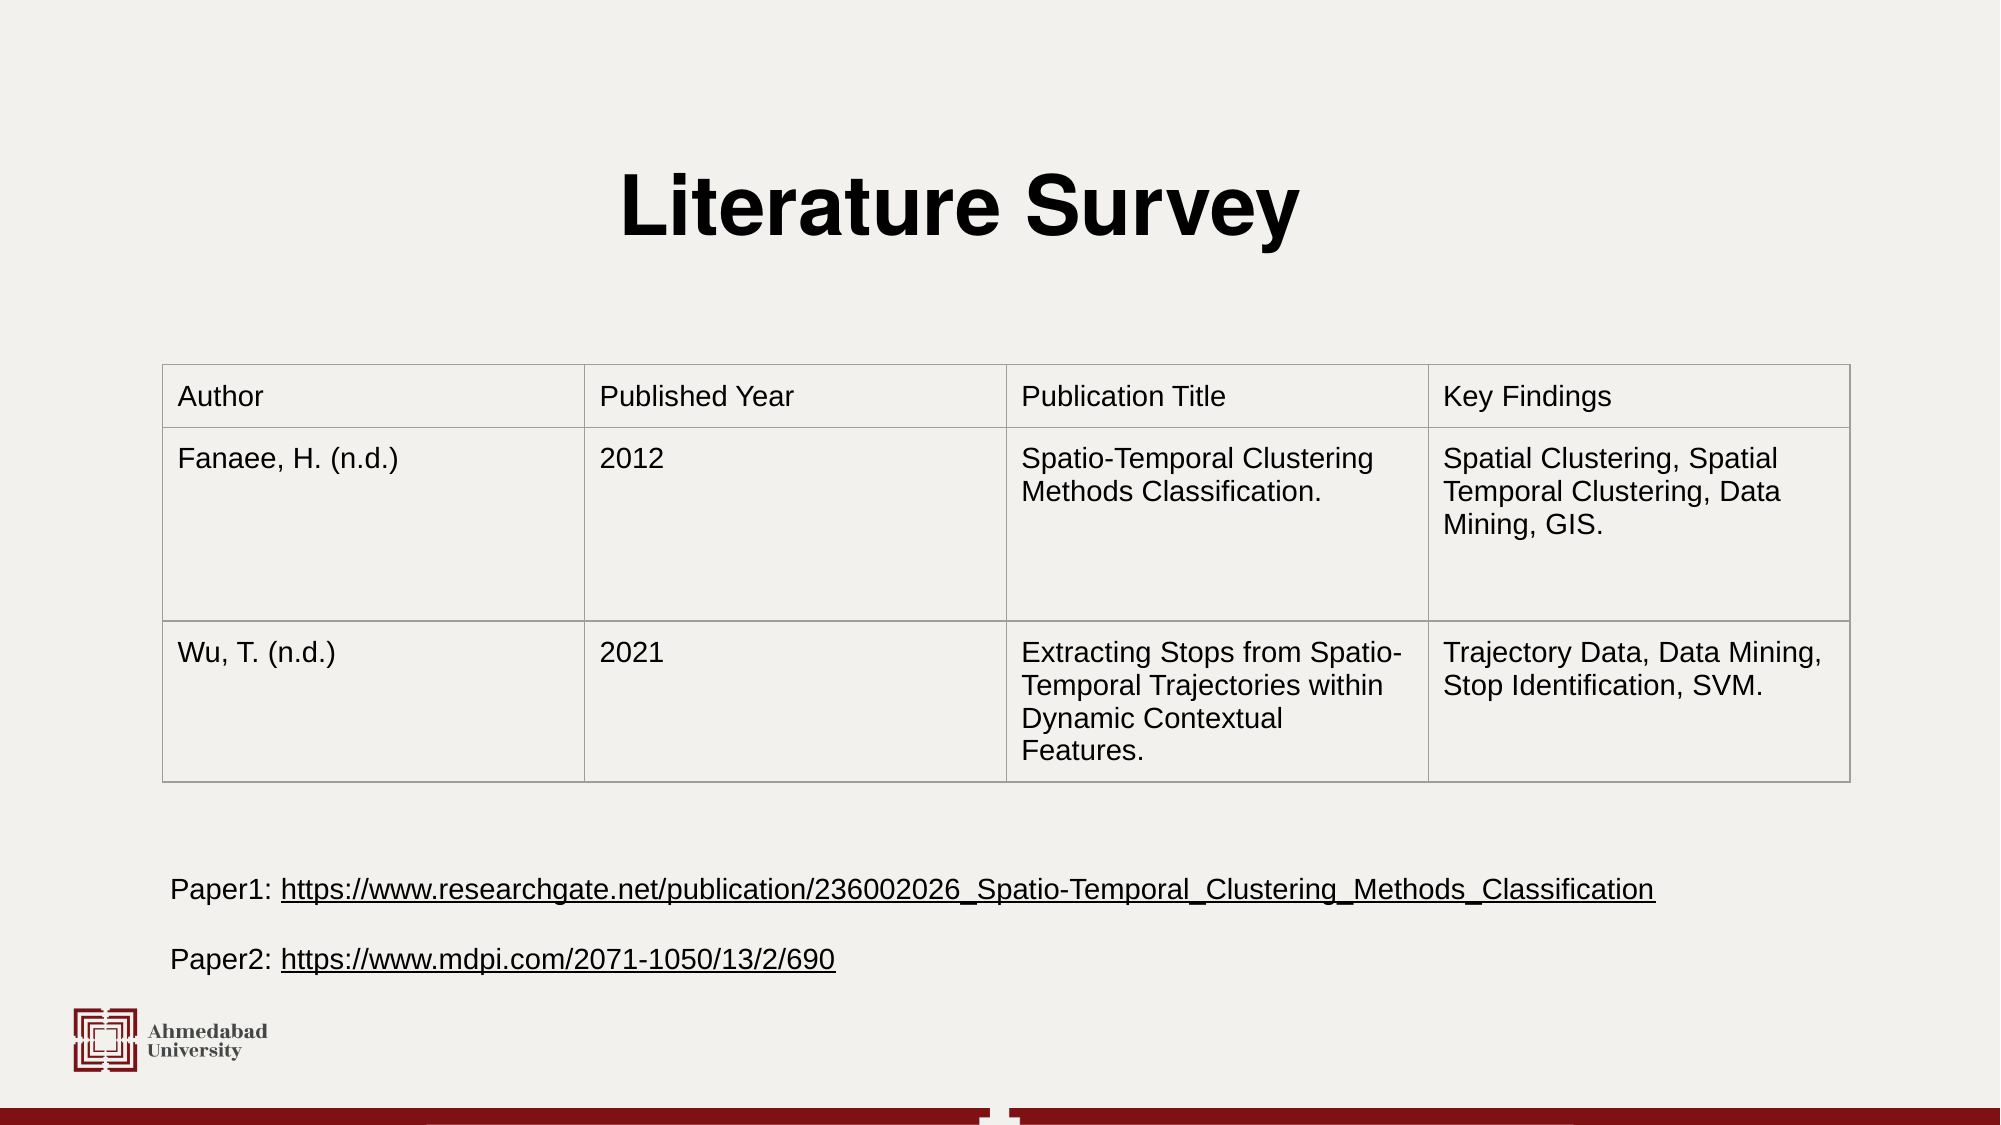

# Literature Survey
| Author | Published Year | Publication Title | Key Findings |
| --- | --- | --- | --- |
| Fanaee, H. (n.d.) | 2012 | Spatio-Temporal Clustering Methods Classification. | Spatial Clustering, Spatial Temporal Clustering, Data Mining, GIS. |
| Wu, T. (n.d.) | 2021 | Extracting Stops from Spatio-Temporal Trajectories within Dynamic Contextual Features. | Trajectory Data, Data Mining, Stop Identification, SVM. |
Paper1: https://www.researchgate.net/publication/236002026_Spatio-Temporal_Clustering_Methods_Classification
Paper2: https://www.mdpi.com/2071-1050/13/2/690